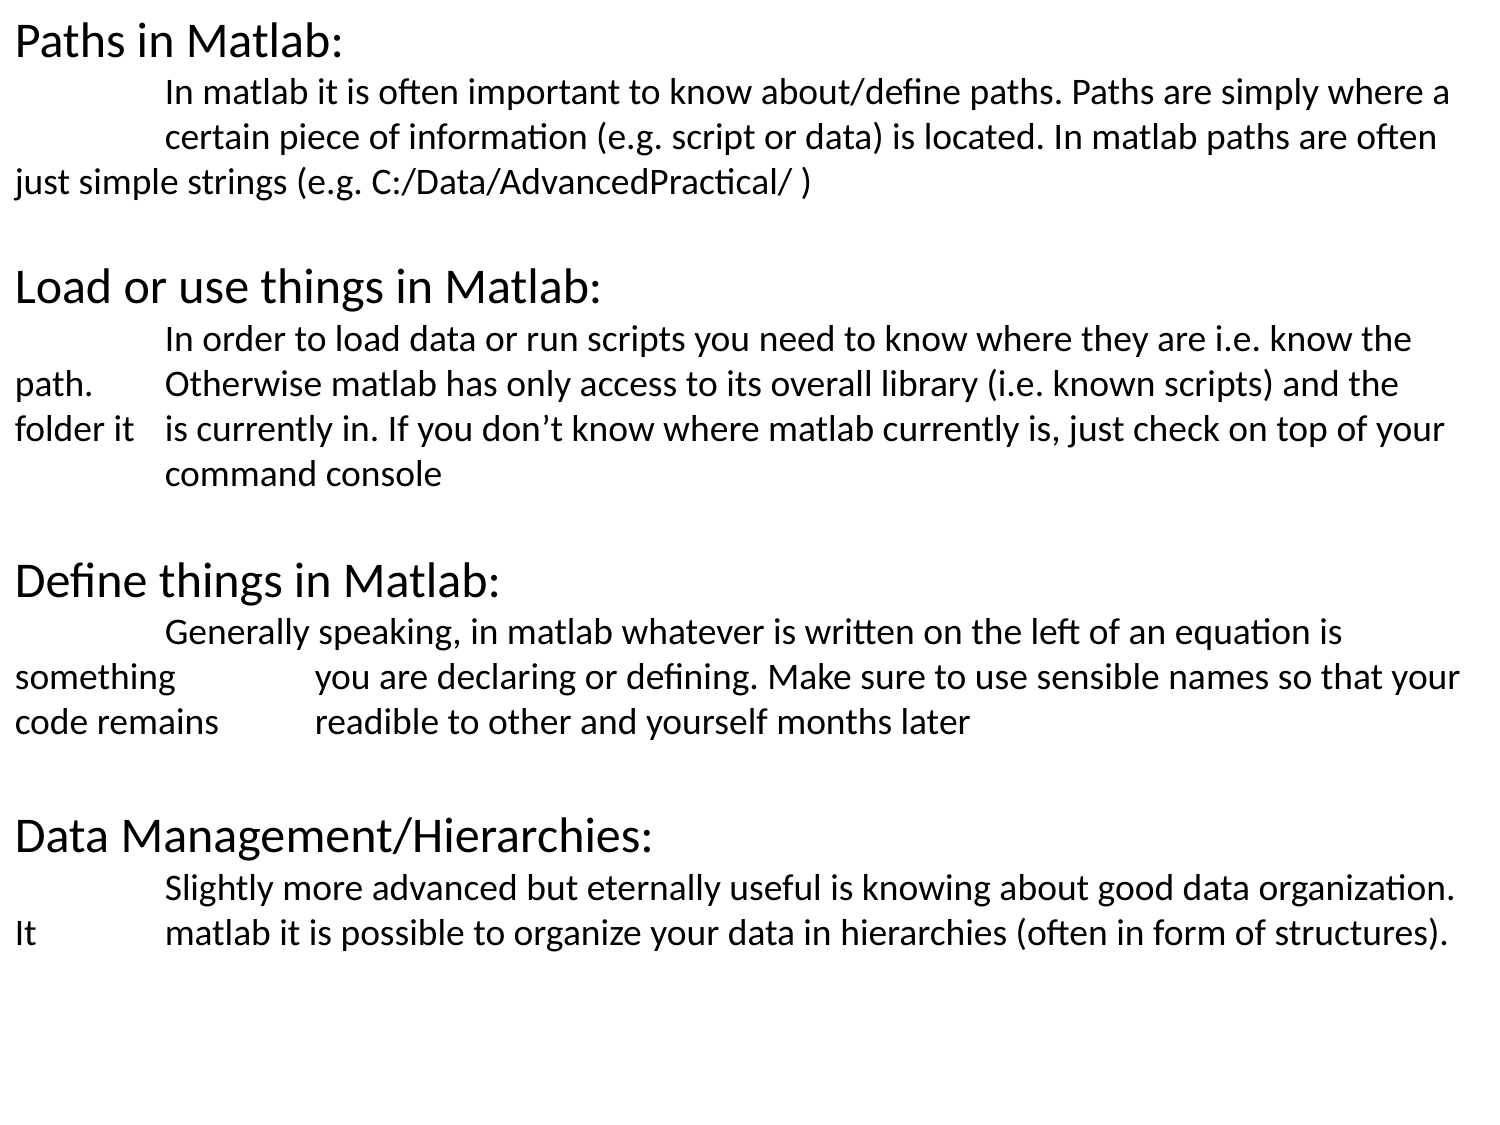

Paths in Matlab:
	In matlab it is often important to know about/define paths. Paths are simply where a 	certain piece of information (e.g. script or data) is located. In matlab paths are often just simple strings (e.g. C:/Data/AdvancedPractical/ )
Load or use things in Matlab:
	In order to load data or run scripts you need to know where they are i.e. know the path. 	Otherwise matlab has only access to its overall library (i.e. known scripts) and the folder it 	is currently in. If you don’t know where matlab currently is, just check on top of your 	command console
Define things in Matlab:
	Generally speaking, in matlab whatever is written on the left of an equation is something 	you are declaring or defining. Make sure to use sensible names so that your code remains 	readible to other and yourself months later

Data Management/Hierarchies:
	Slightly more advanced but eternally useful is knowing about good data organization. It 	matlab it is possible to organize your data in hierarchies (often in form of structures).